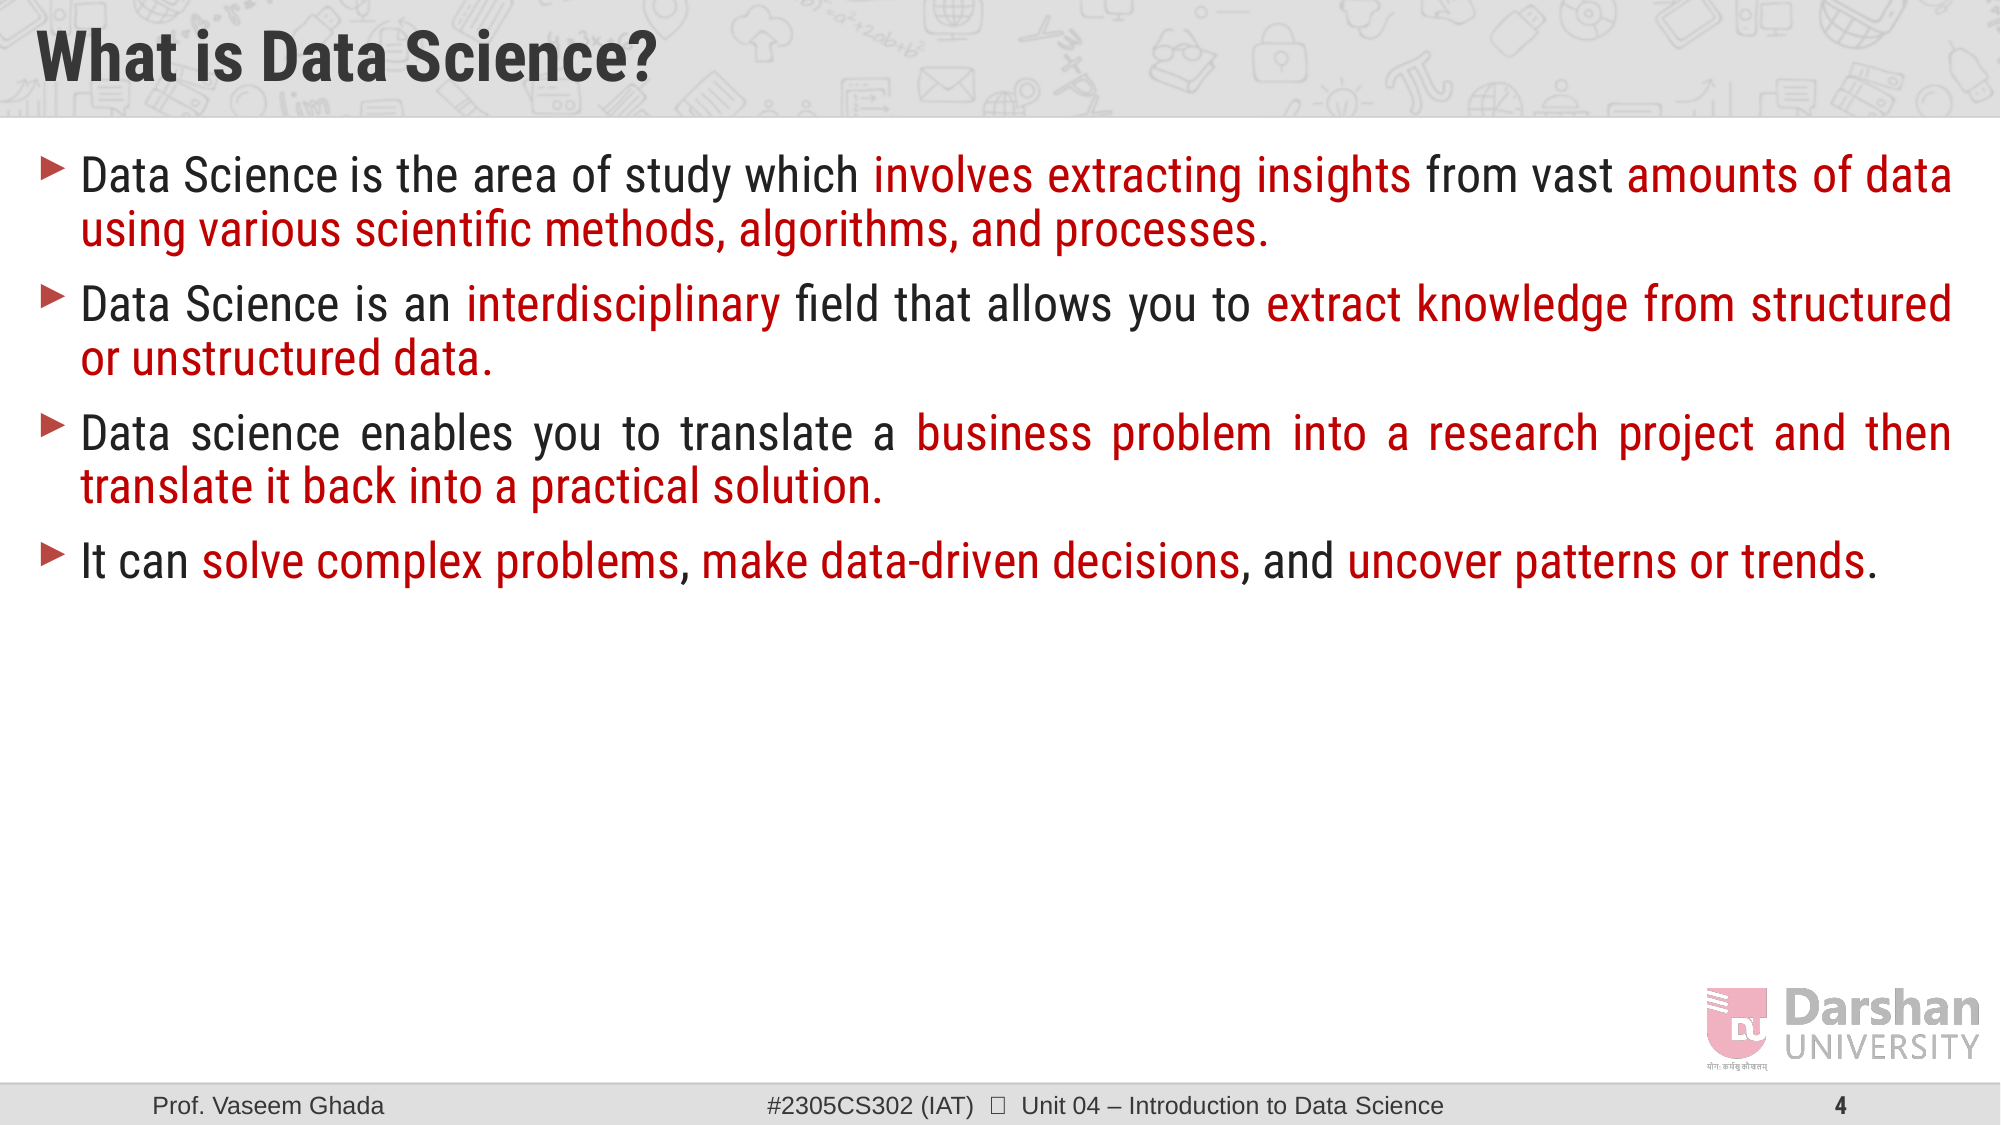

# What is Data Science?
Data Science is the area of study which involves extracting insights from vast amounts of data using various scientific methods, algorithms, and processes.
Data Science is an interdisciplinary field that allows you to extract knowledge from structured or unstructured data.
Data science enables you to translate a business problem into a research project and then translate it back into a practical solution.
It can solve complex problems, make data-driven decisions, and uncover patterns or trends.